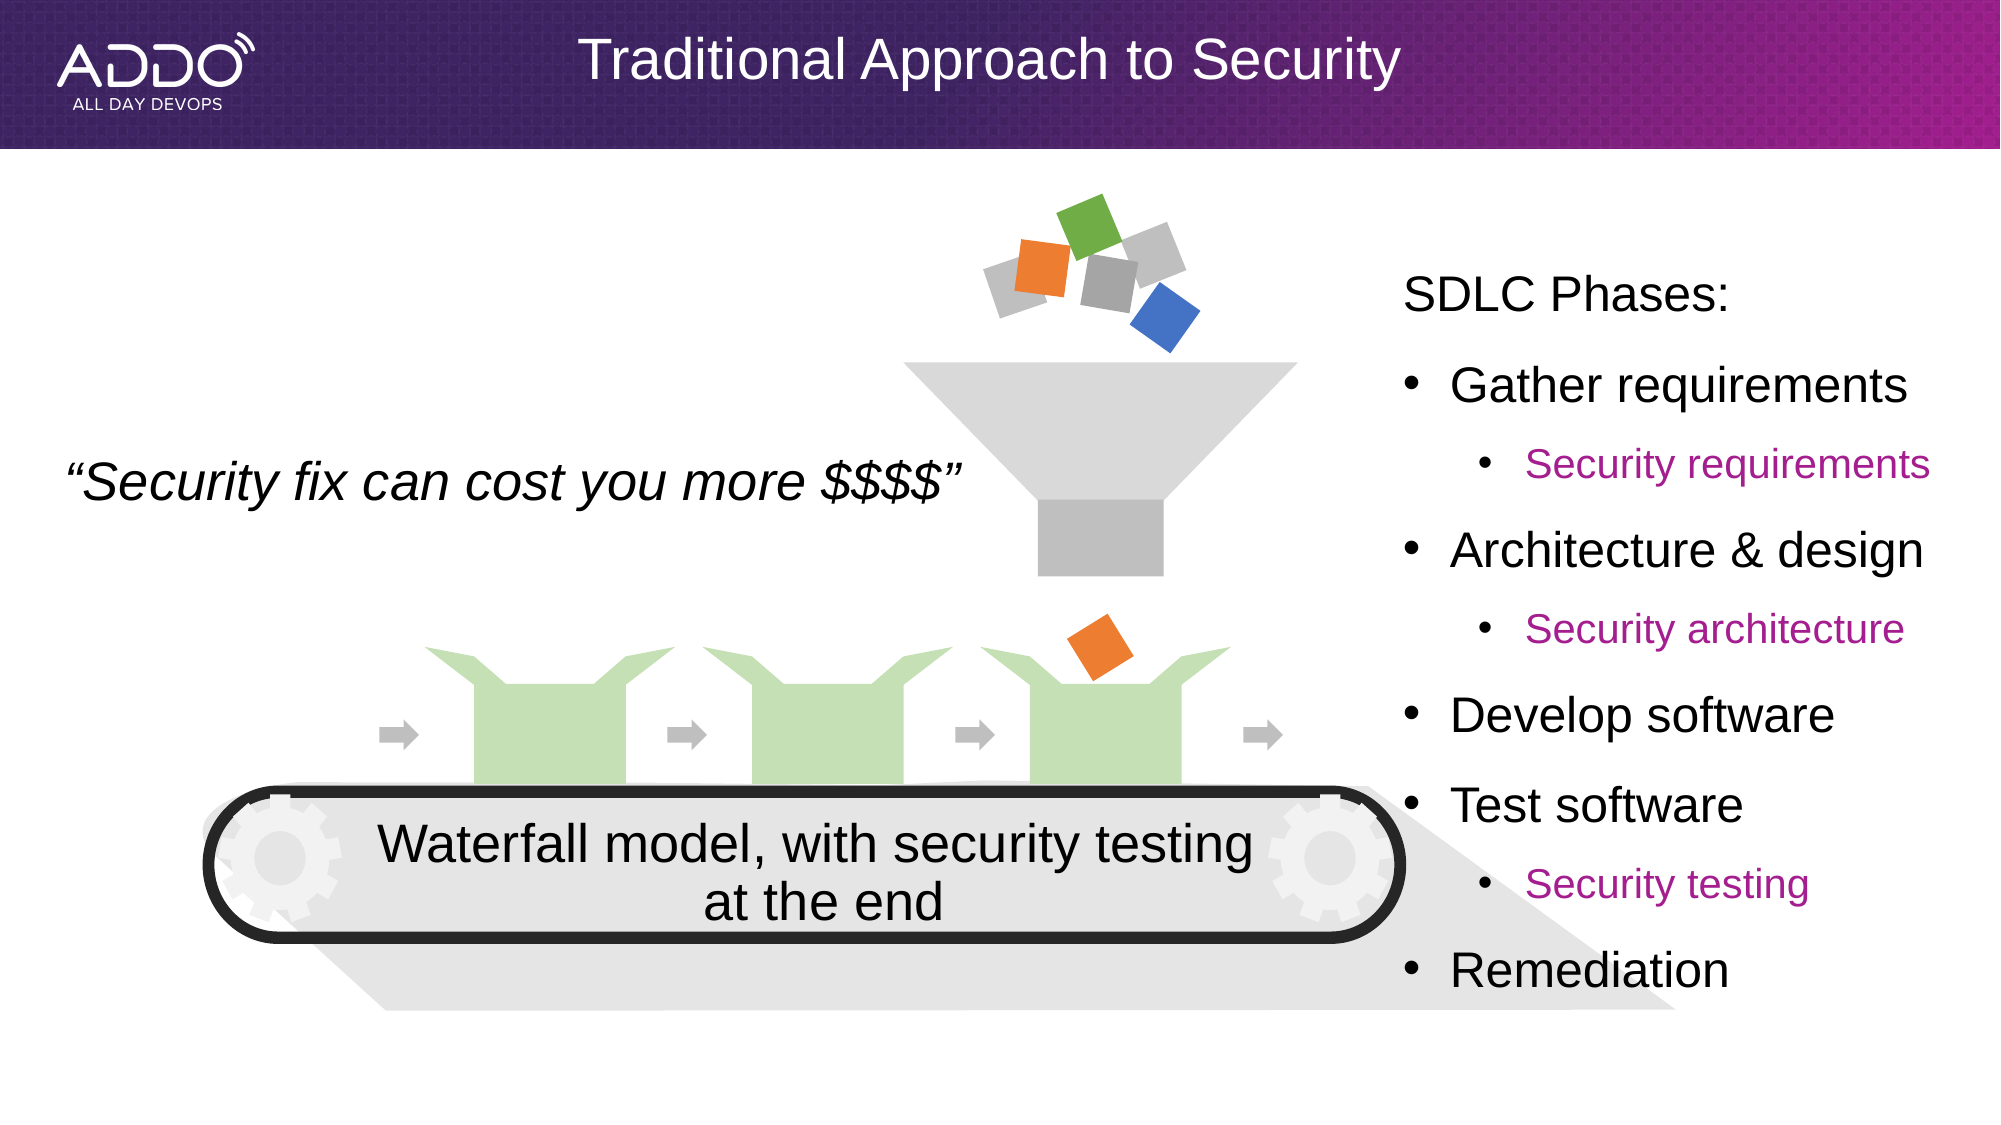

# Traditional Approach to Security

SDLC Phases:
Gather requirements
Security requirements
Architecture & design
Security architecture
Develop software
Test software
Security testing
Remediation

“Security fix can cost you more $$$$”

Waterfall model, with security testing
at the end